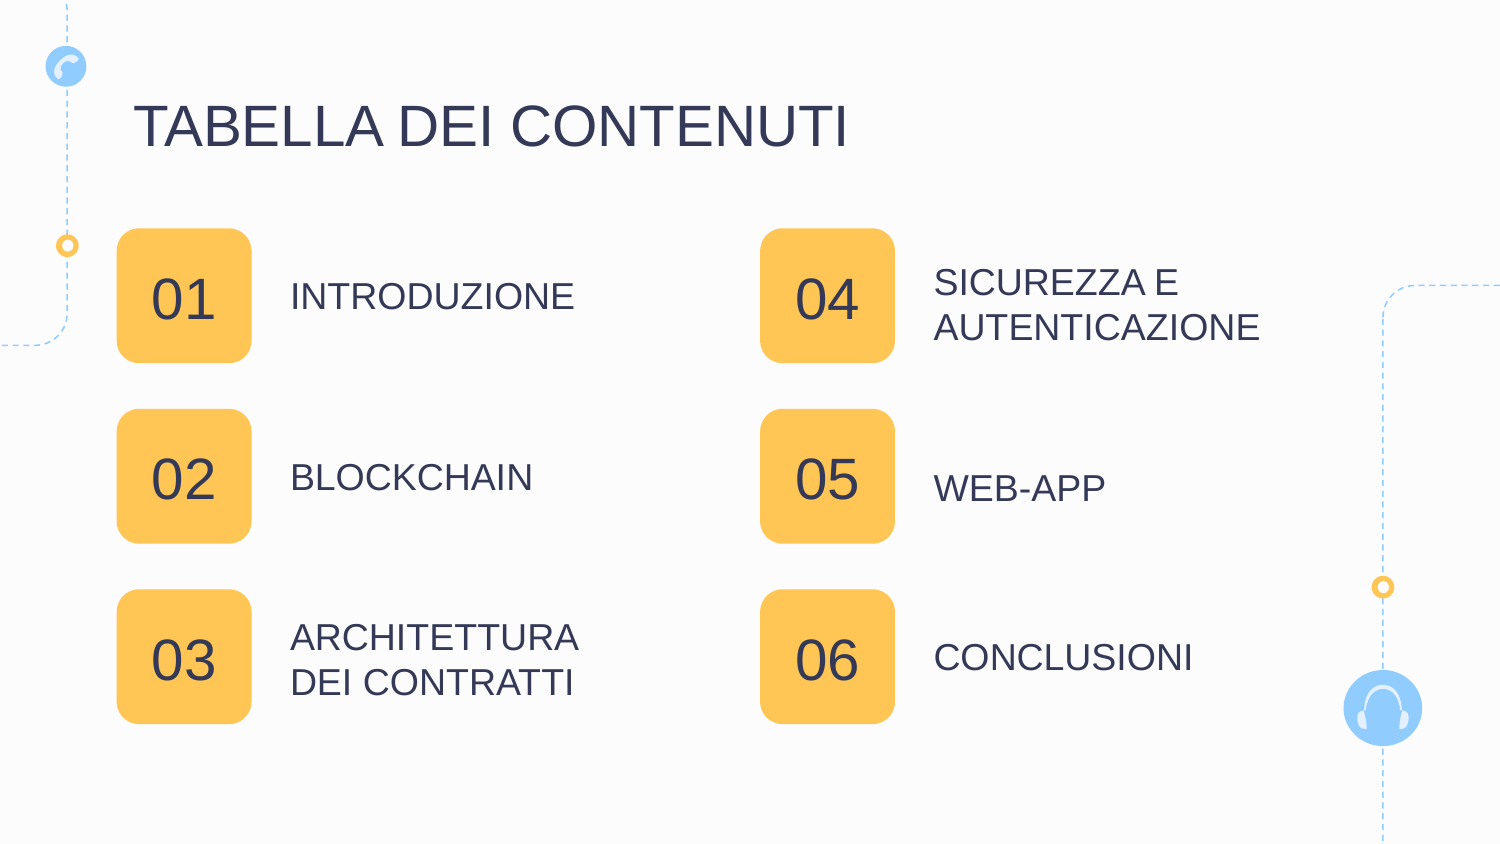

# TABELLA DEI CONTENUTI

01
INTRODUZIONE
04
SICUREZZA E AUTENTICAZIONE

02
BLOCKCHAIN
05
WEB-APP

03
06
CONCLUSIONI
ARCHITETTURA DEI CONTRATTI